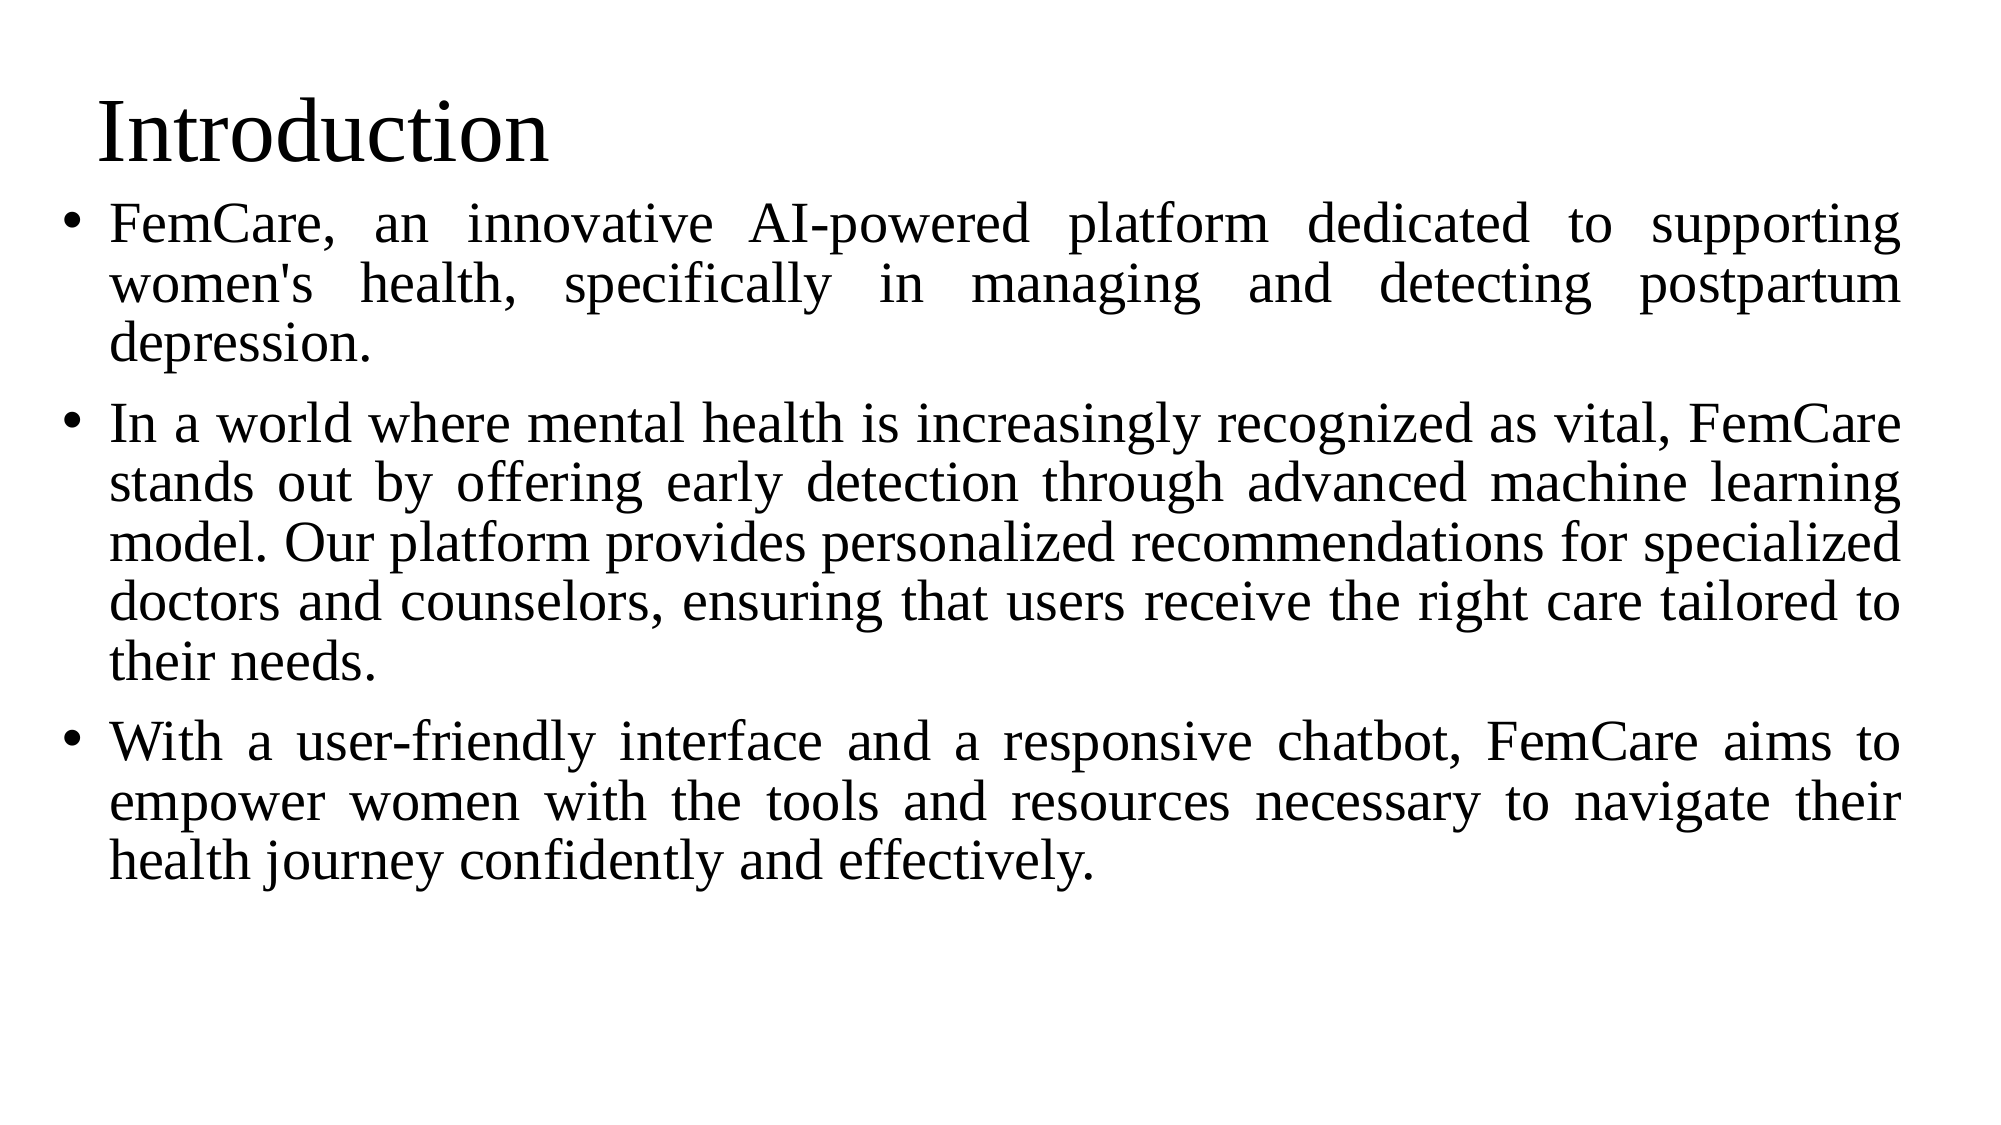

# Introduction
FemCare, an innovative AI-powered platform dedicated to supporting women's health, specifically in managing and detecting postpartum depression.
In a world where mental health is increasingly recognized as vital, FemCare stands out by offering early detection through advanced machine learning model. Our platform provides personalized recommendations for specialized doctors and counselors, ensuring that users receive the right care tailored to their needs.
With a user-friendly interface and a responsive chatbot, FemCare aims to empower women with the tools and resources necessary to navigate their health journey confidently and effectively.